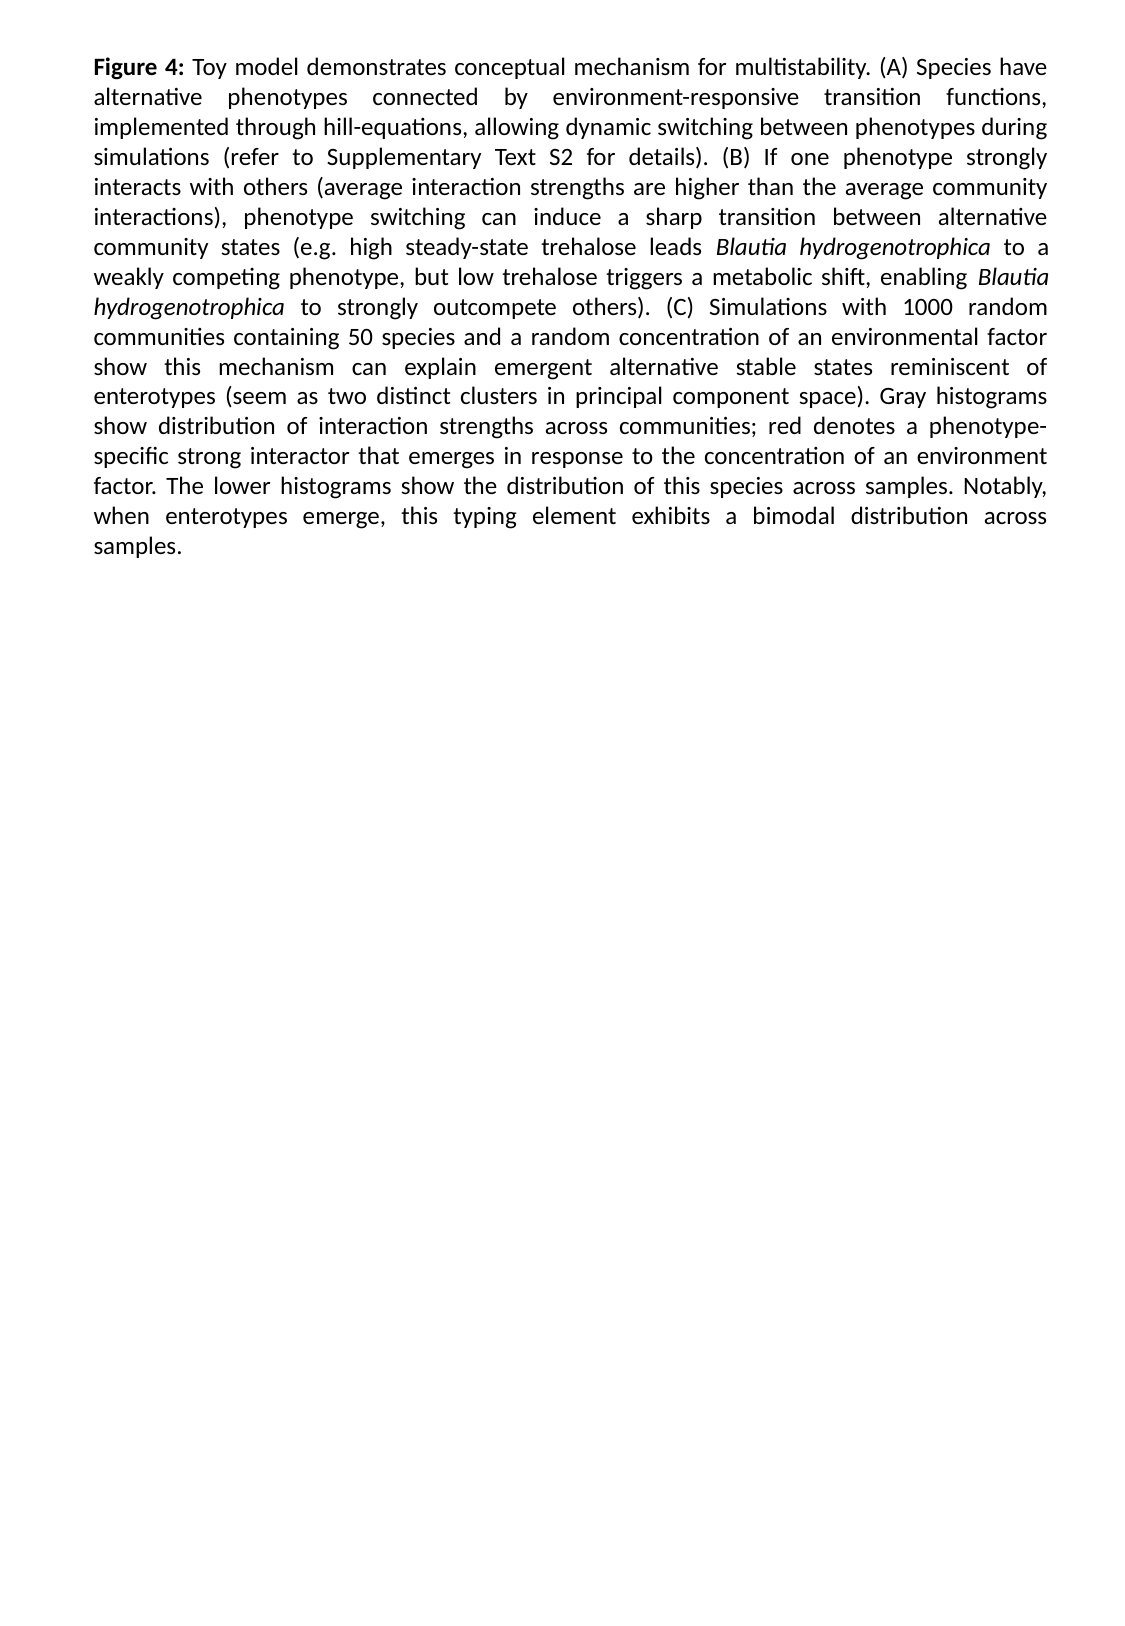

Figure 4: Toy model demonstrates conceptual mechanism for multistability. (A) Species have alternative phenotypes connected by environment-responsive transition functions, implemented through hill-equations, allowing dynamic switching between phenotypes during simulations (refer to Supplementary Text S2 for details). (B) If one phenotype strongly interacts with others (average interaction strengths are higher than the average community interactions), phenotype switching can induce a sharp transition between alternative community states (e.g. high steady-state trehalose leads Blautia hydrogenotrophica to a weakly competing phenotype, but low trehalose triggers a metabolic shift, enabling Blautia hydrogenotrophica to strongly outcompete others). (C) Simulations with 1000 random communities containing 50 species and a random concentration of an environmental factor show this mechanism can explain emergent alternative stable states reminiscent of enterotypes (seem as two distinct clusters in principal component space). Gray histograms show distribution of interaction strengths across communities; red denotes a phenotype-specific strong interactor that emerges in response to the concentration of an environment factor. The lower histograms show the distribution of this species across samples. Notably, when enterotypes emerge, this typing element exhibits a bimodal distribution across samples.